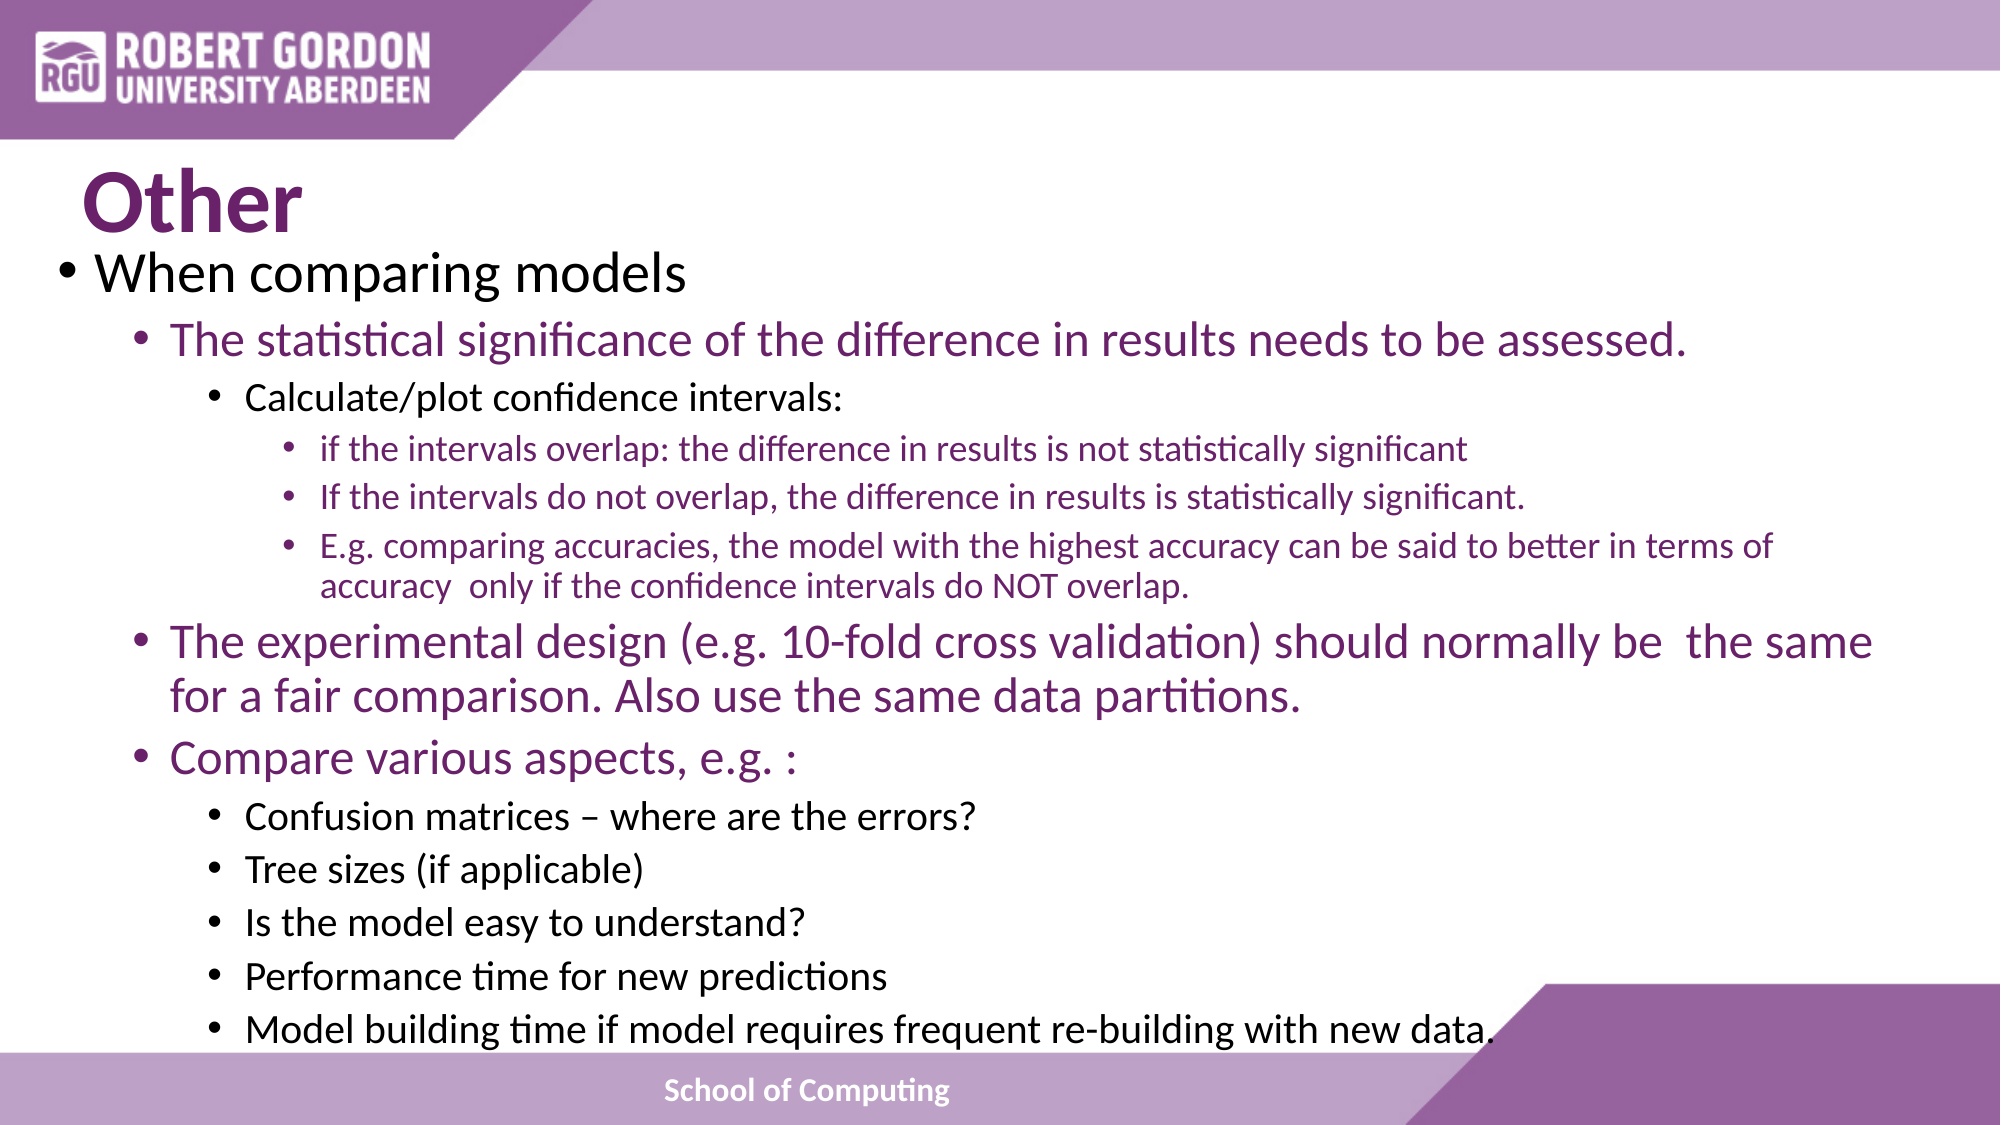

# Other
When comparing models
The statistical significance of the difference in results needs to be assessed.
Calculate/plot confidence intervals:
if the intervals overlap: the difference in results is not statistically significant
If the intervals do not overlap, the difference in results is statistically significant.
E.g. comparing accuracies, the model with the highest accuracy can be said to better in terms of accuracy  only if the confidence intervals do NOT overlap.
The experimental design (e.g. 10-fold cross validation) should normally be  the same for a fair comparison. Also use the same data partitions.
Compare various aspects, e.g. :
Confusion matrices – where are the errors?
Tree sizes (if applicable)
Is the model easy to understand?
Performance time for new predictions
Model building time if model requires frequent re-building with new data.
School of Computing